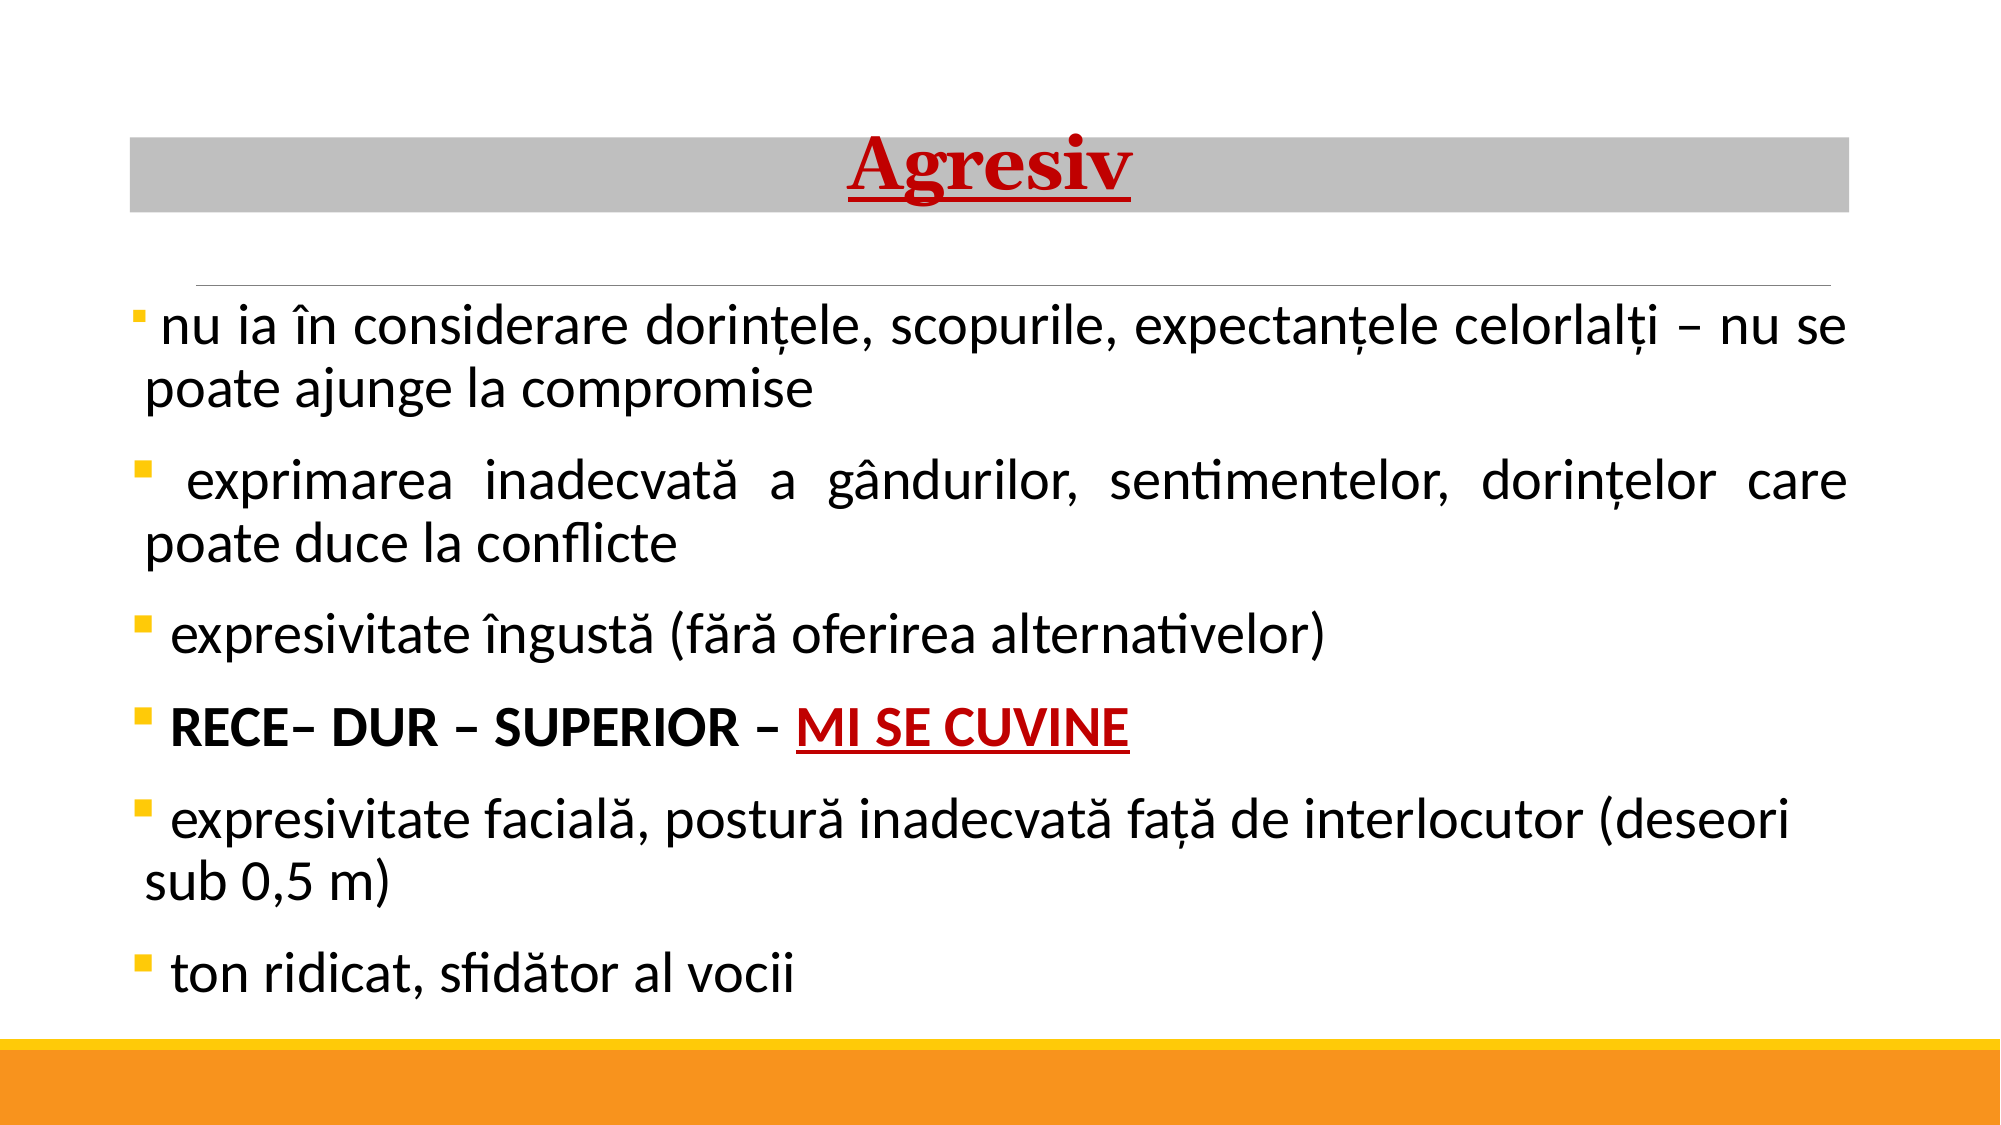

# Agresiv
 nu ia în considerare dorinţele, scopurile, expectanţele celorlalţi – nu se poate ajunge la compromise
 exprimarea inadecvată a gândurilor, sentimentelor, dorinţelor care poate duce la conflicte
 expresivitate îngustă (fără oferirea alternativelor)
 RECE– DUR – SUPERIOR – MI SE CUVINE
 expresivitate facială, postură inadecvată faţă de interlocutor (deseori sub 0,5 m)
 ton ridicat, sfidător al vocii